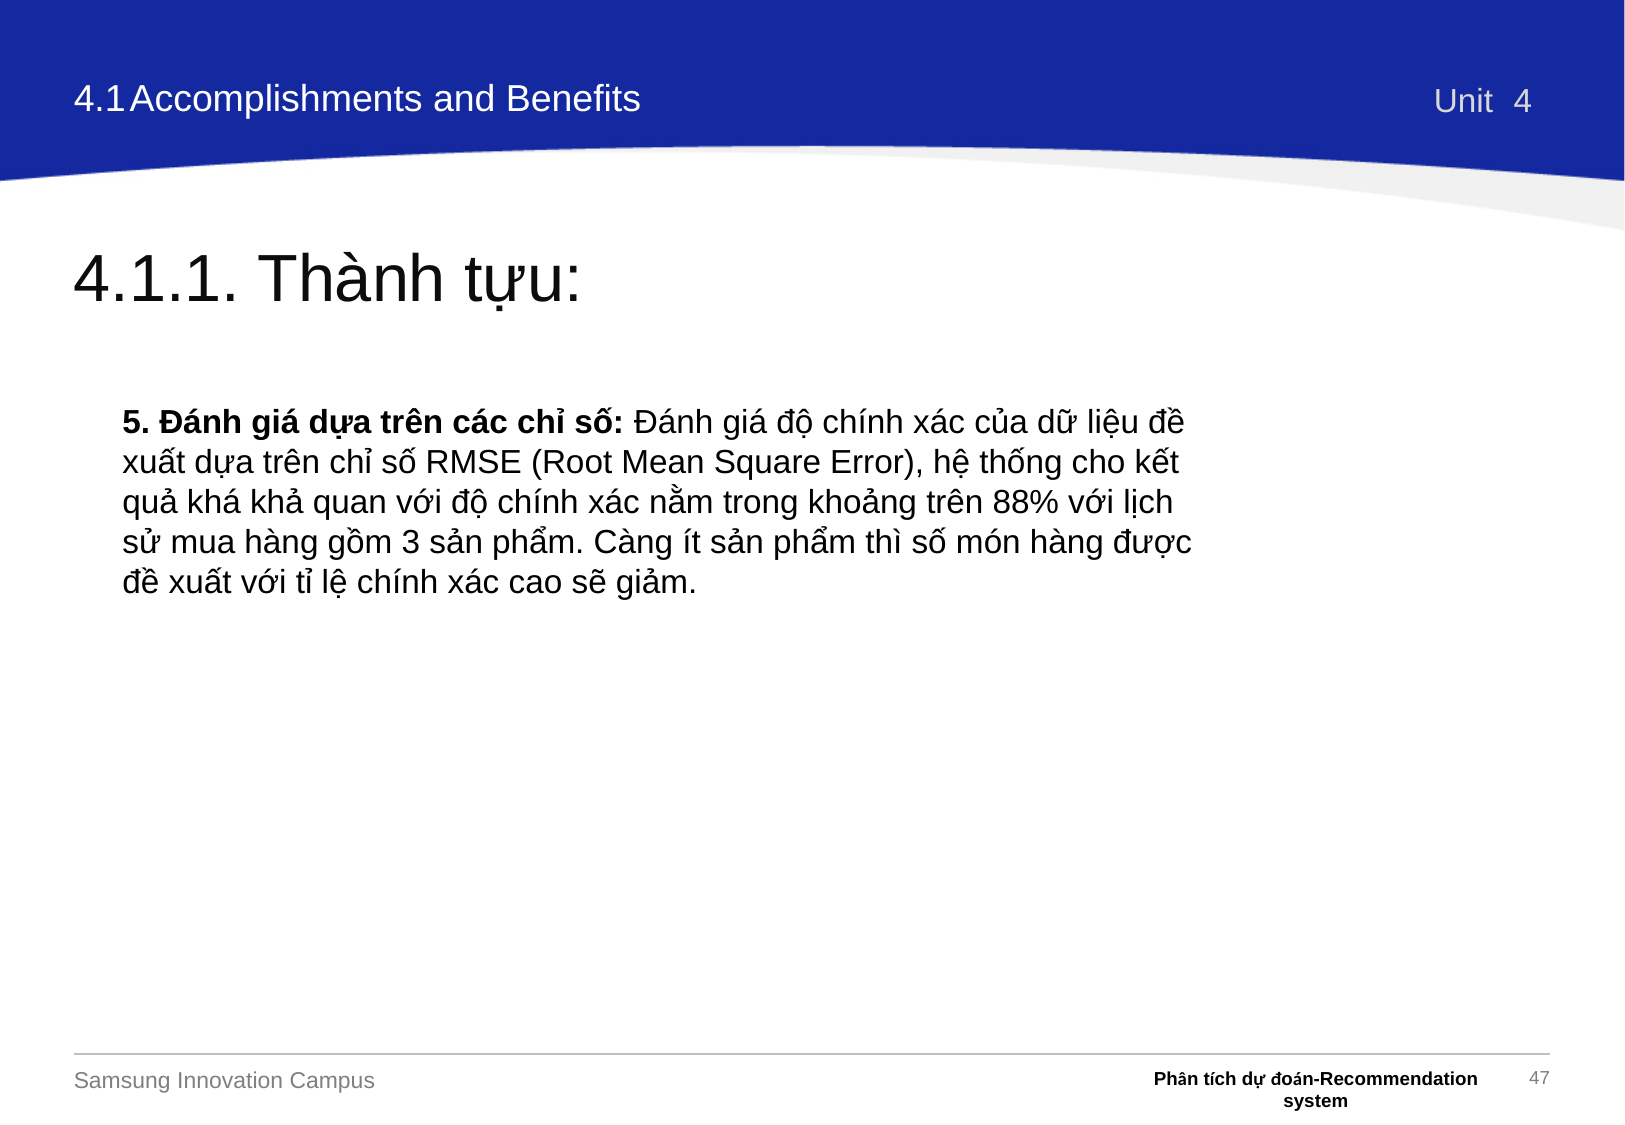

4.1
Accomplishments and Benefits
Unit
4
# 4.1.1. Thành tựu:
5. Đánh giá dựa trên các chỉ số: Đánh giá độ chính xác của dữ liệu đề xuất dựa trên chỉ số RMSE (Root Mean Square Error), hệ thống cho kết quả khá khả quan với độ chính xác nằm trong khoảng trên 88% với lịch sử mua hàng gồm 3 sản phẩm. Càng ít sản phẩm thì số món hàng được đề xuất với tỉ lệ chính xác cao sẽ giảm.